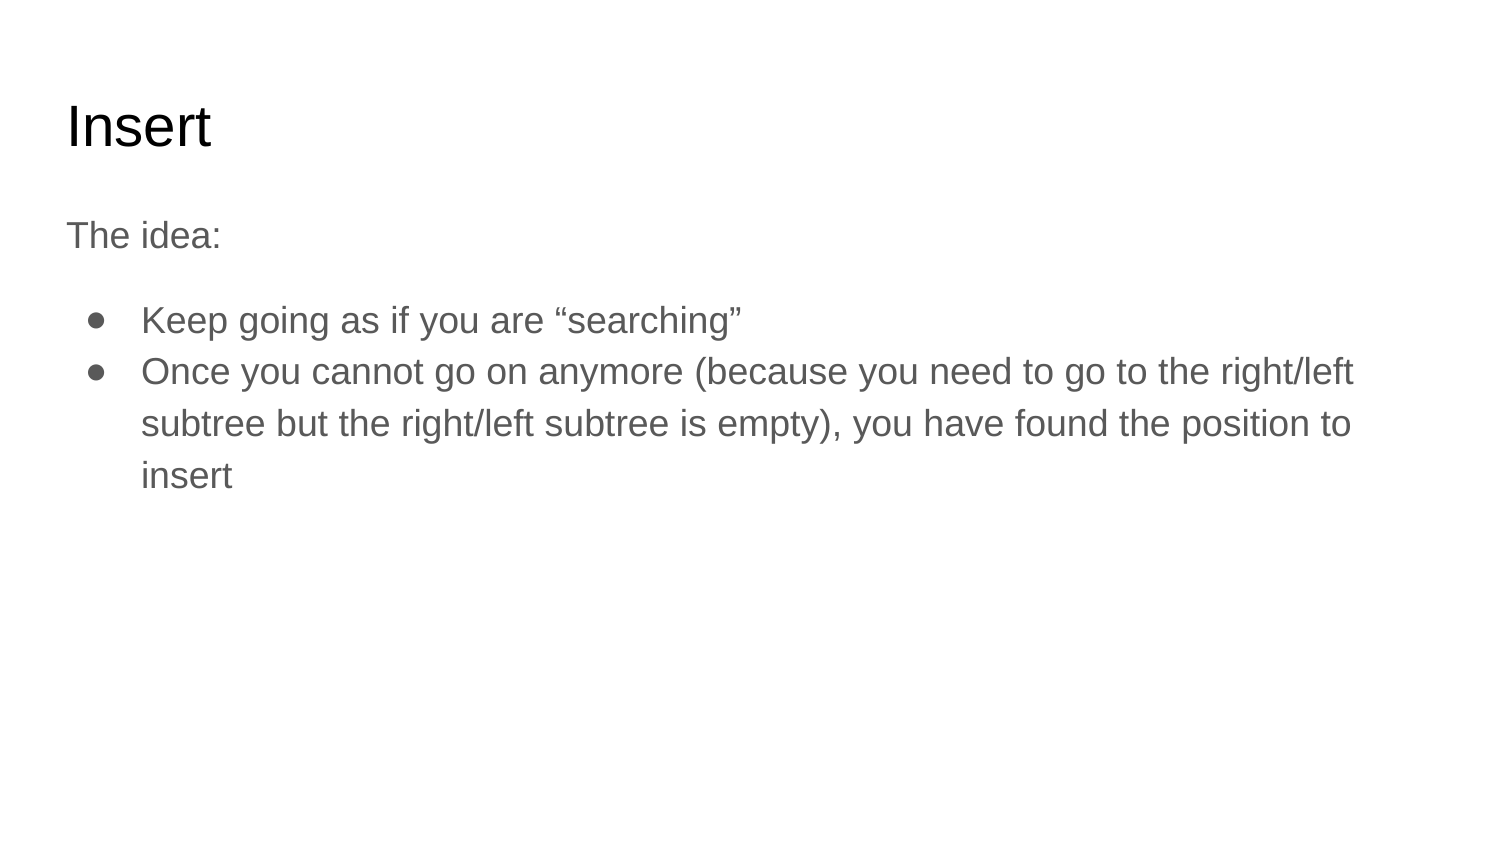

# Insert
The idea:
Keep going as if you are “searching”
Once you cannot go on anymore (because you need to go to the right/left subtree but the right/left subtree is empty), you have found the position to insert